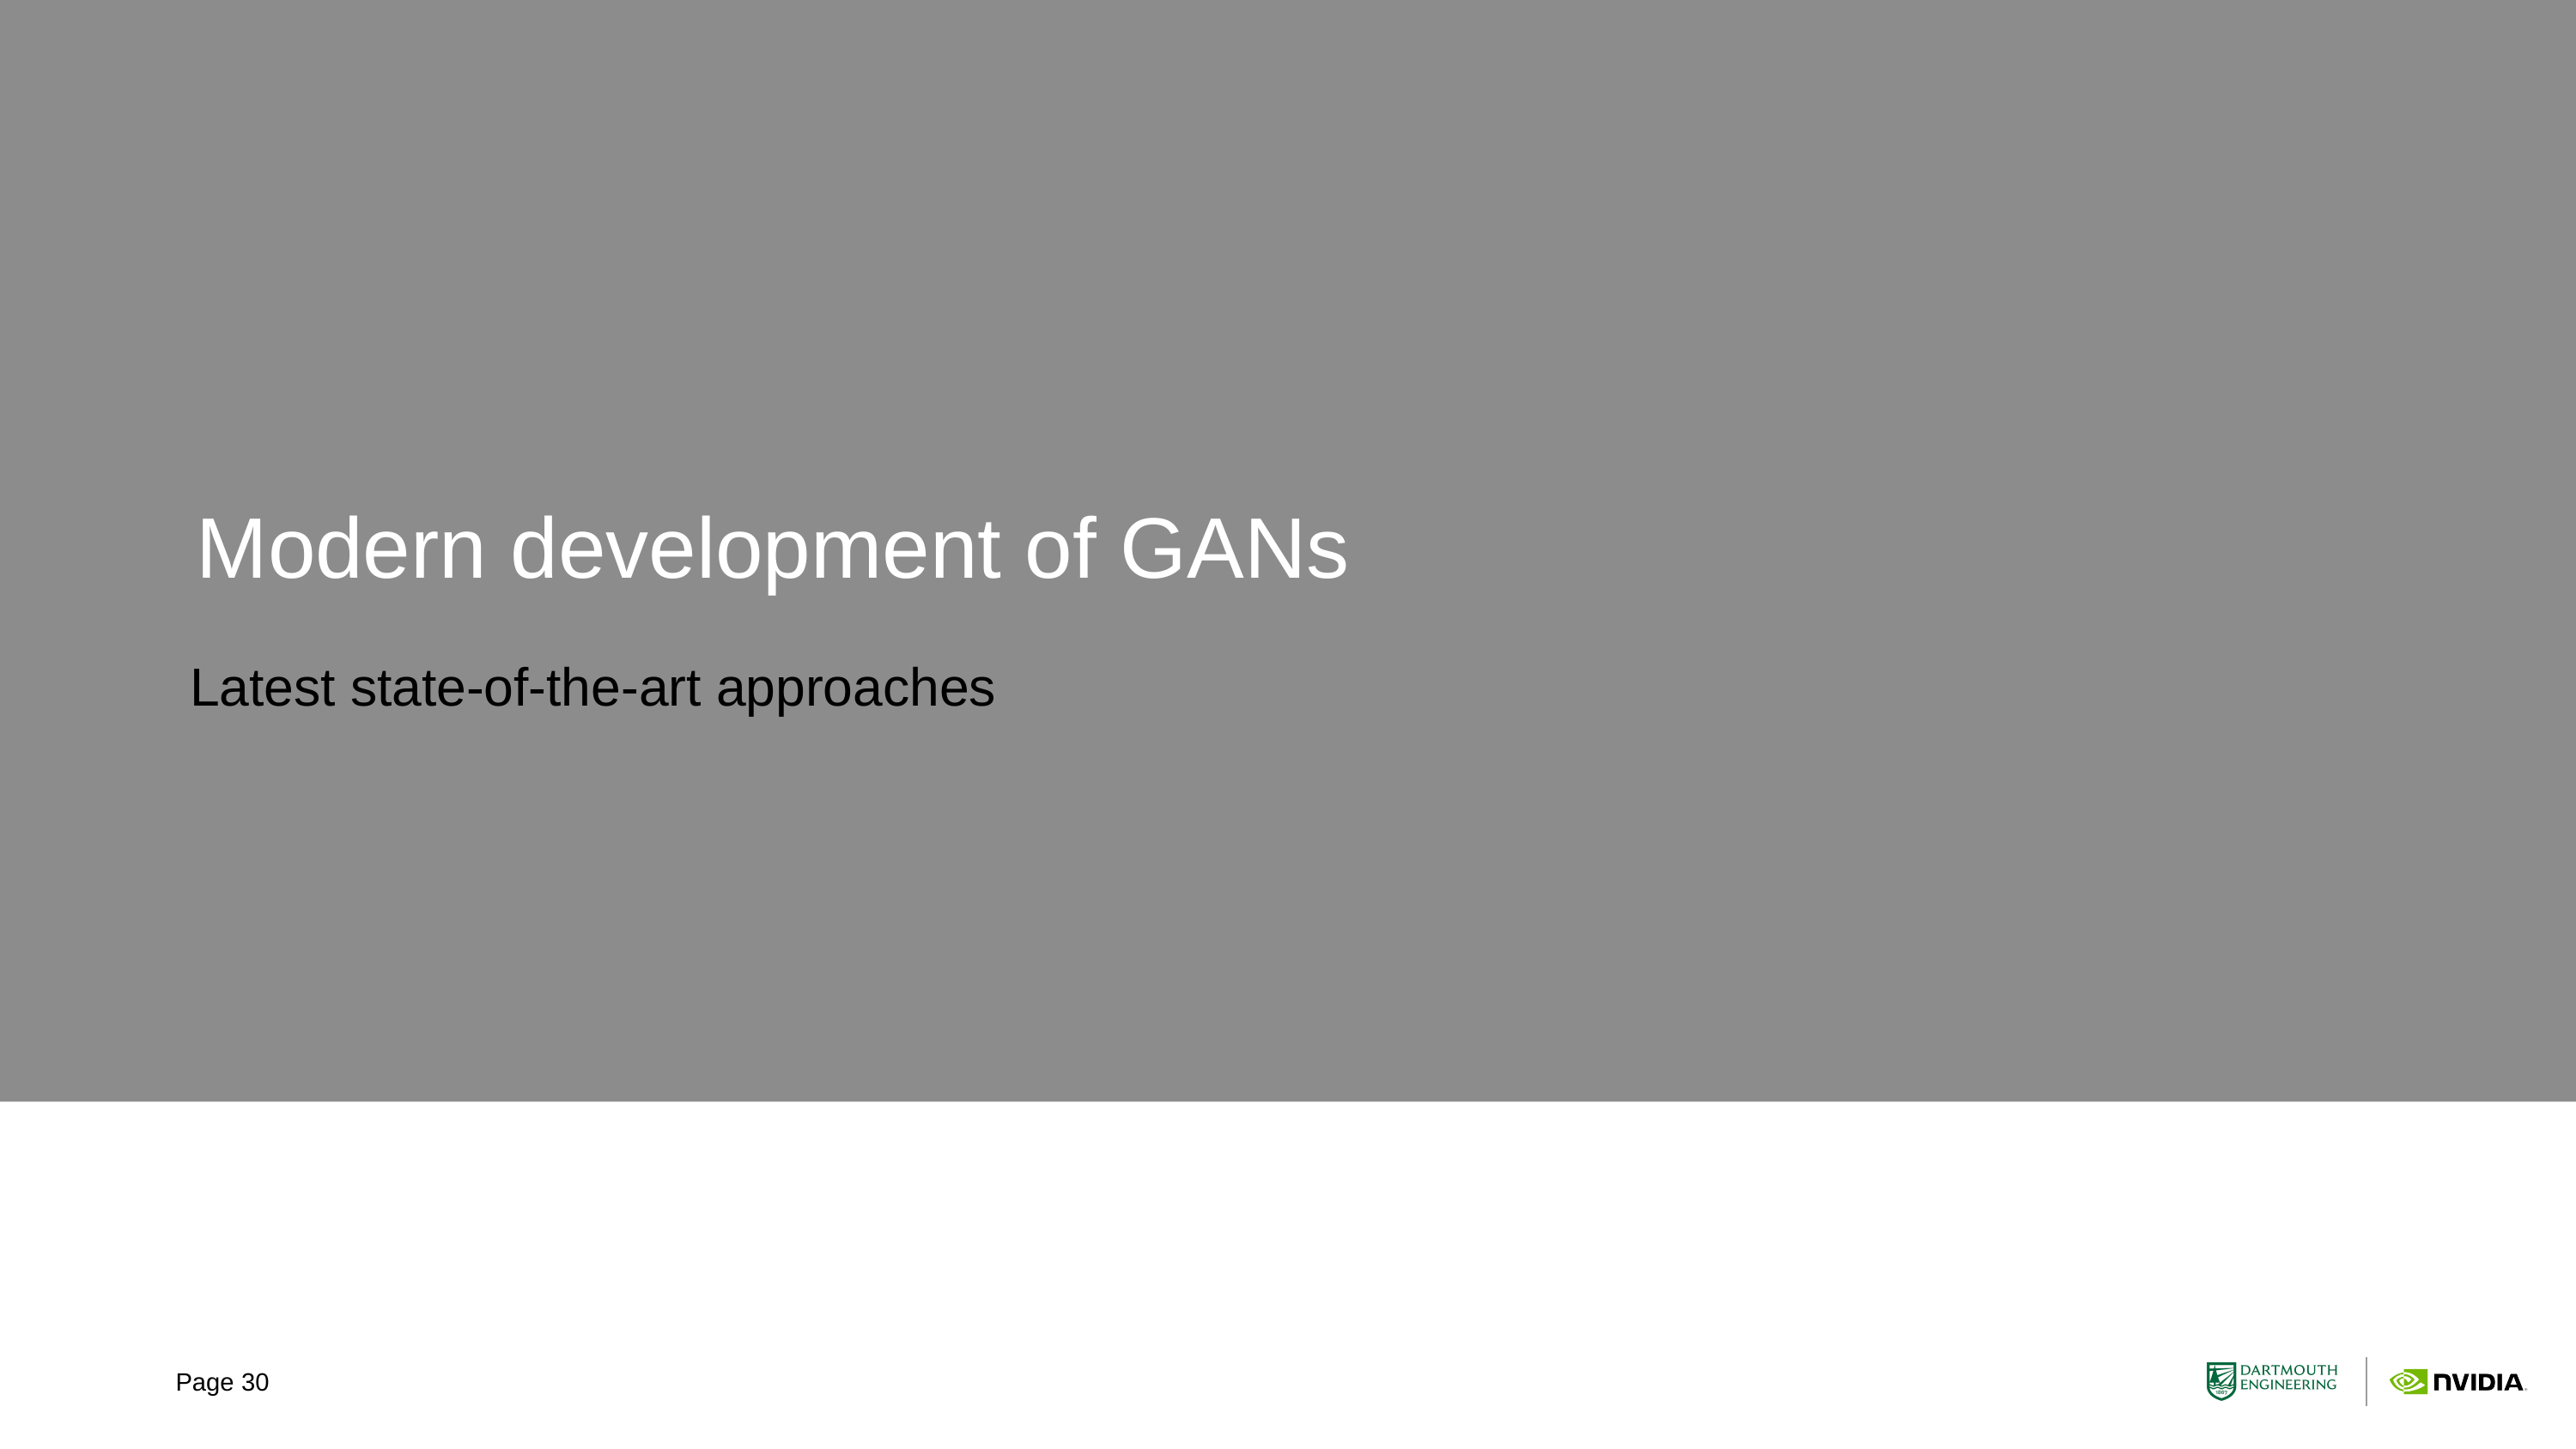

# Modern development of GANs
Latest state-of-the-art approaches